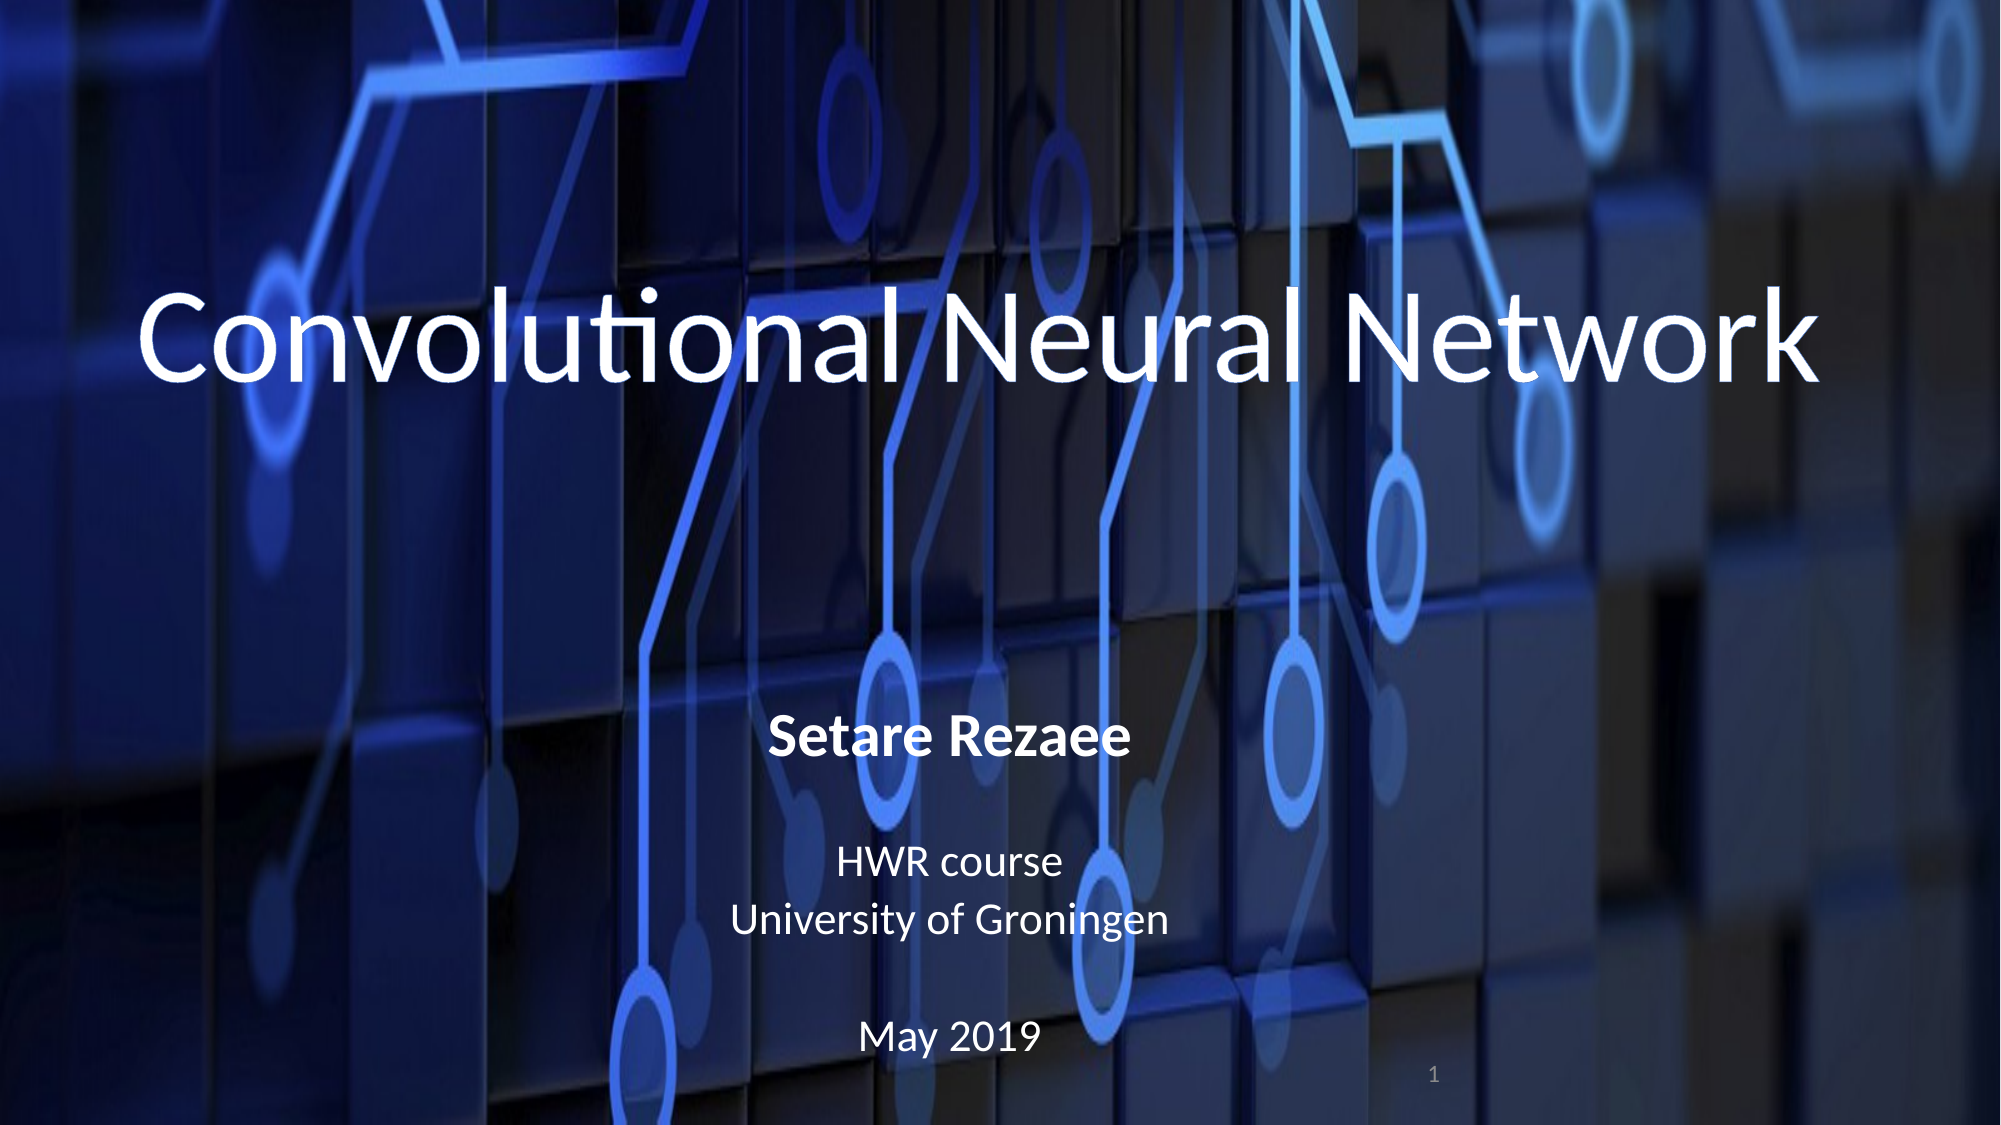

# Convolutional Neural Network

Setare Rezaee

HWR course
University of Groningen

May 2019

1